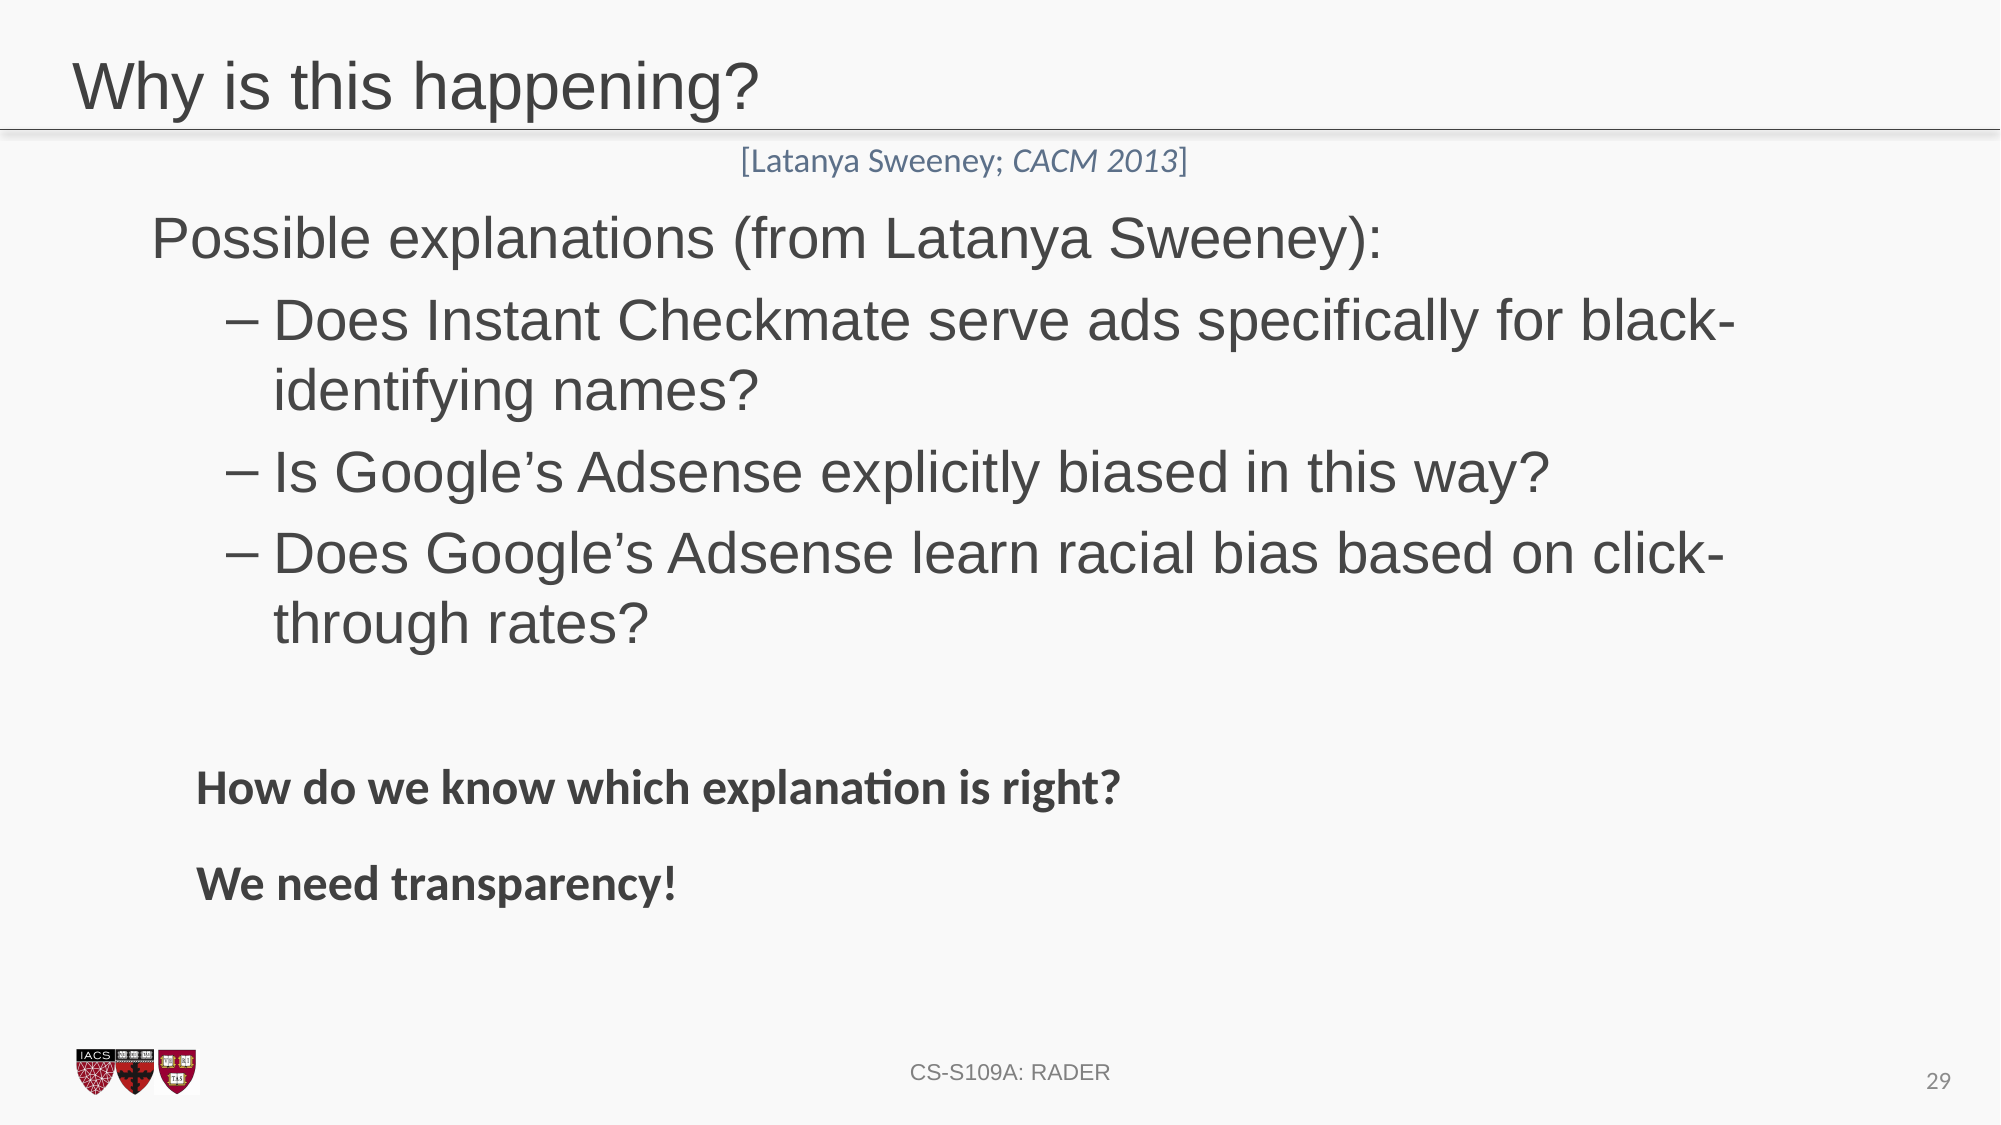

# Why is this happening?
[Latanya Sweeney; CACM 2013]
Possible explanations (from Latanya Sweeney):
Does Instant Checkmate serve ads specifically for black-identifying names?
Is Google’s Adsense explicitly biased in this way?
Does Google’s Adsense learn racial bias based on click-through rates?
How do we know which explanation is right?
We need transparency!
29